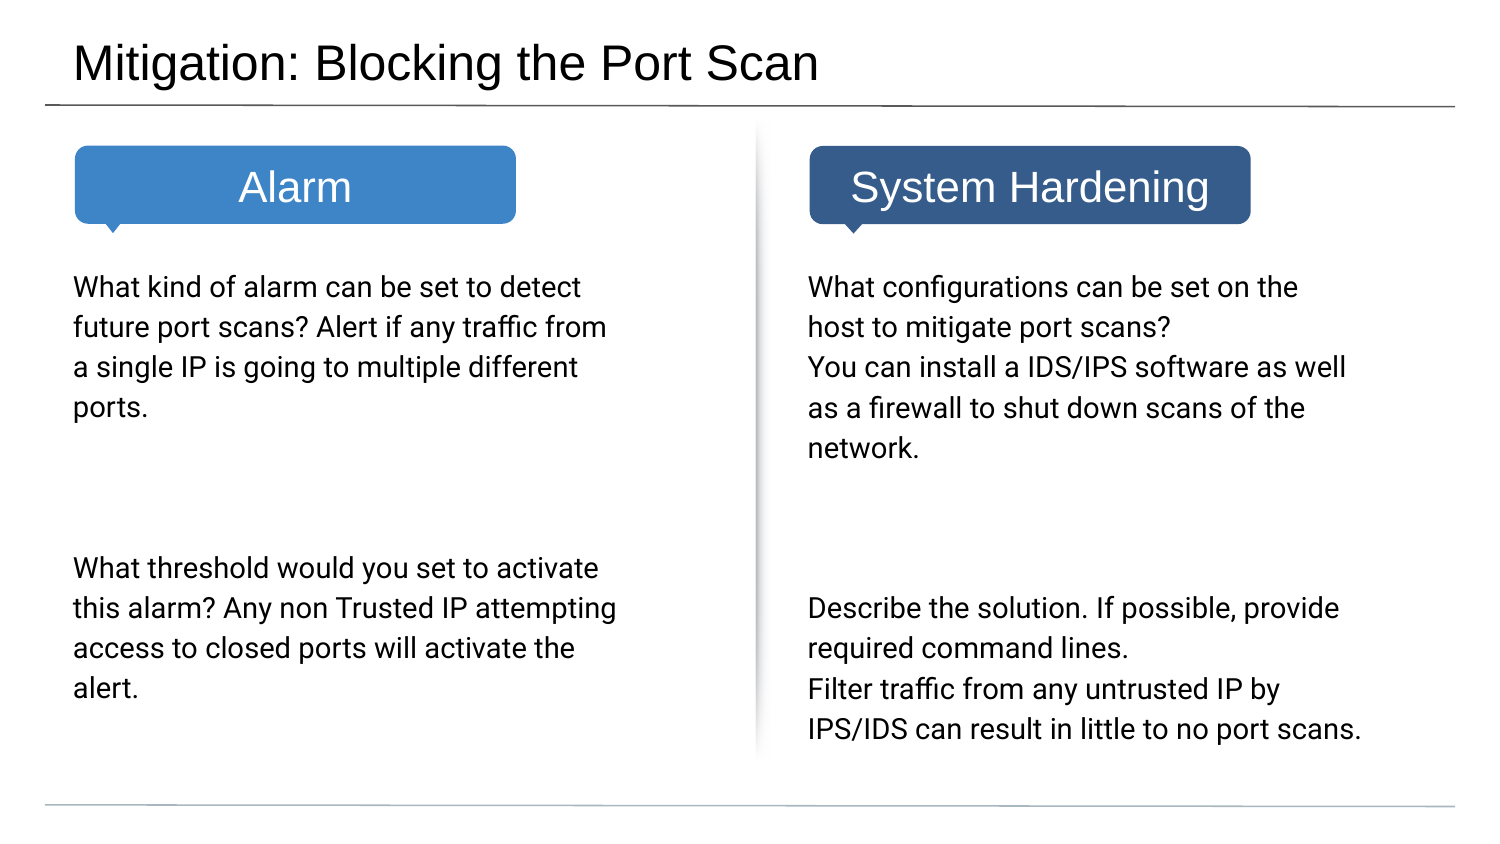

# Mitigation: Blocking the Port Scan
What kind of alarm can be set to detect future port scans? Alert if any traffic from a single IP is going to multiple different ports.

What threshold would you set to activate this alarm? Any non Trusted IP attempting access to closed ports will activate the alert.
What configurations can be set on the host to mitigate port scans?
You can install a IDS/IPS software as well as a firewall to shut down scans of the network.

Describe the solution. If possible, provide required command lines.
Filter traffic from any untrusted IP by IPS/IDS can result in little to no port scans.